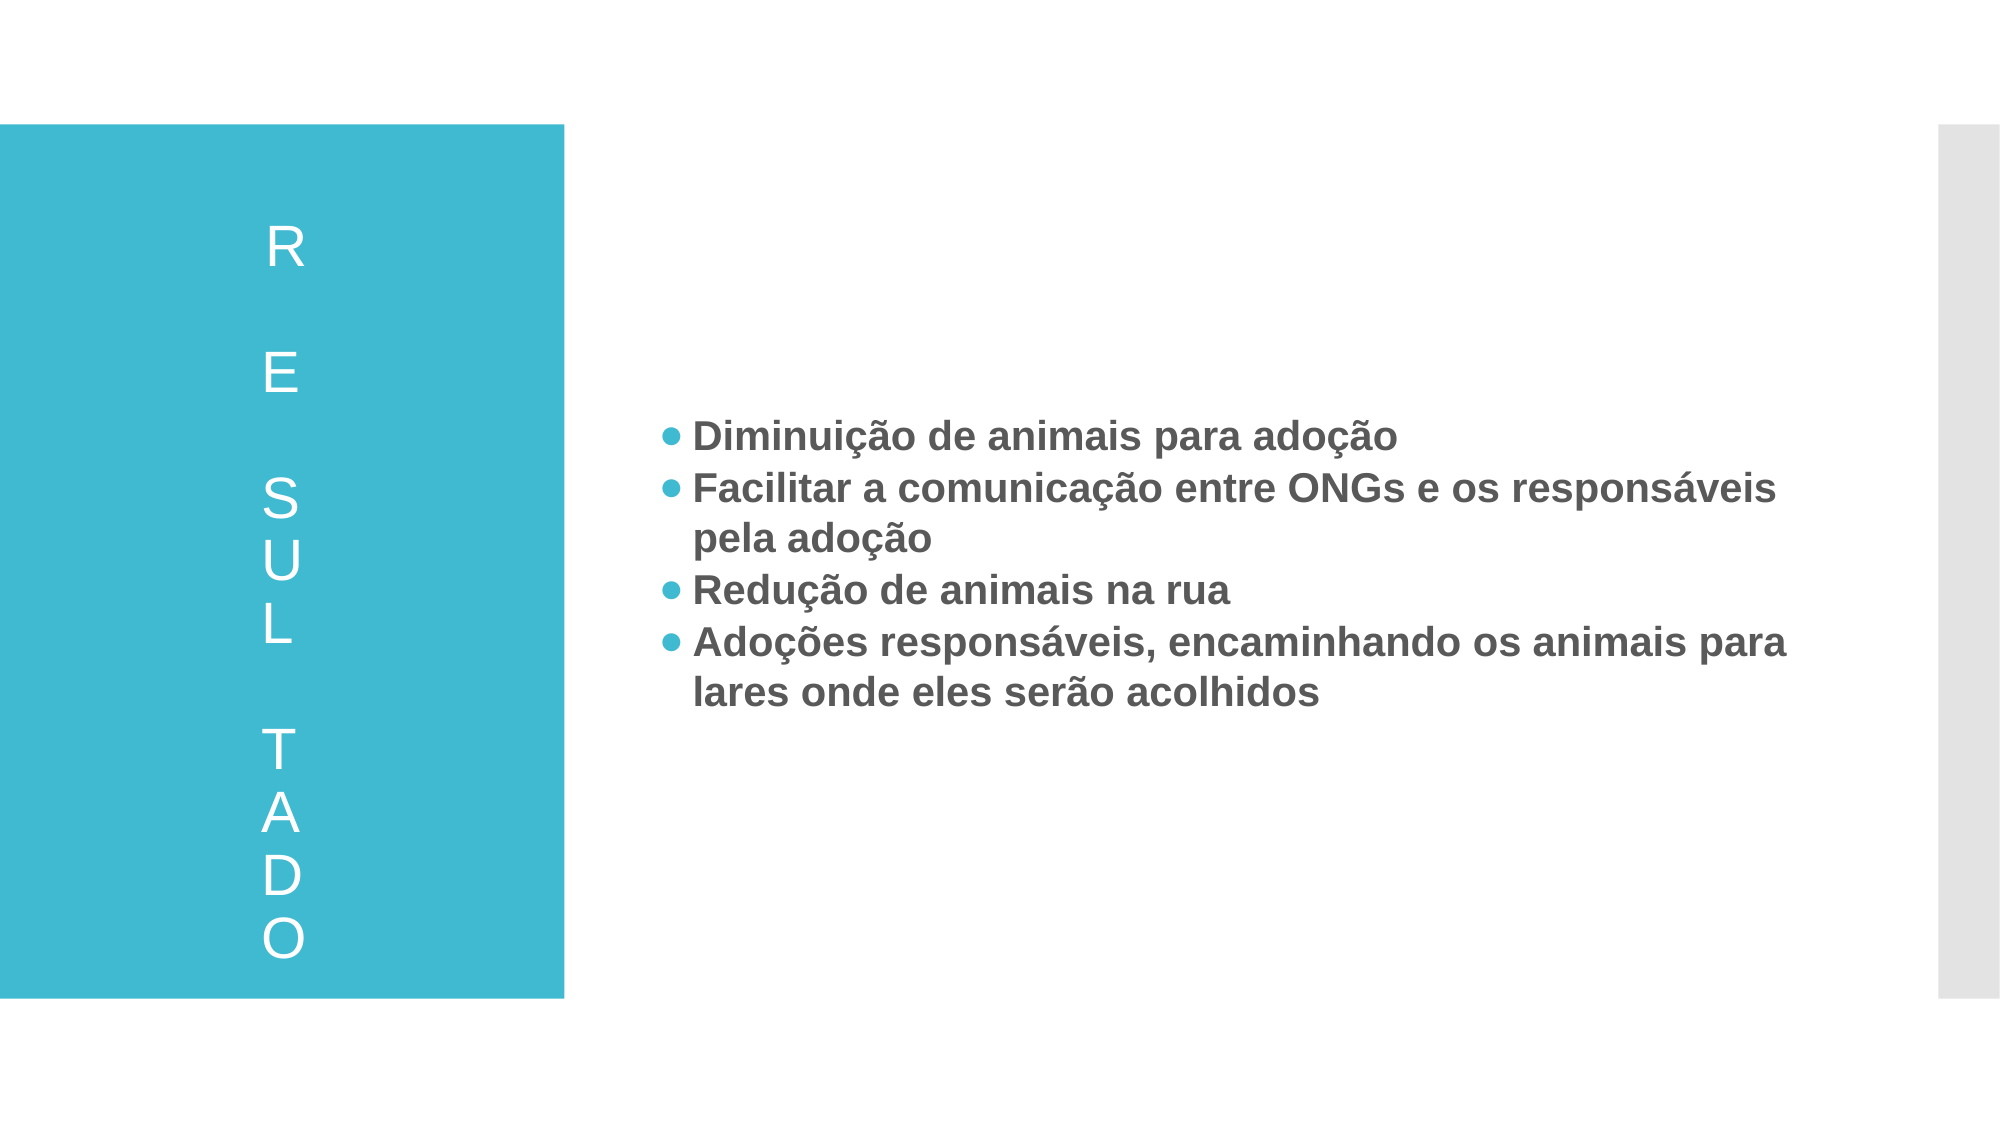

R E  S U L  T A D O S
Diminuição de animais para adoção
Facilitar a comunicação entre ONGs e os responsáveis pela adoção
Redução de animais na rua
Adoções responsáveis, encaminhando os animais para lares onde eles serão acolhidos